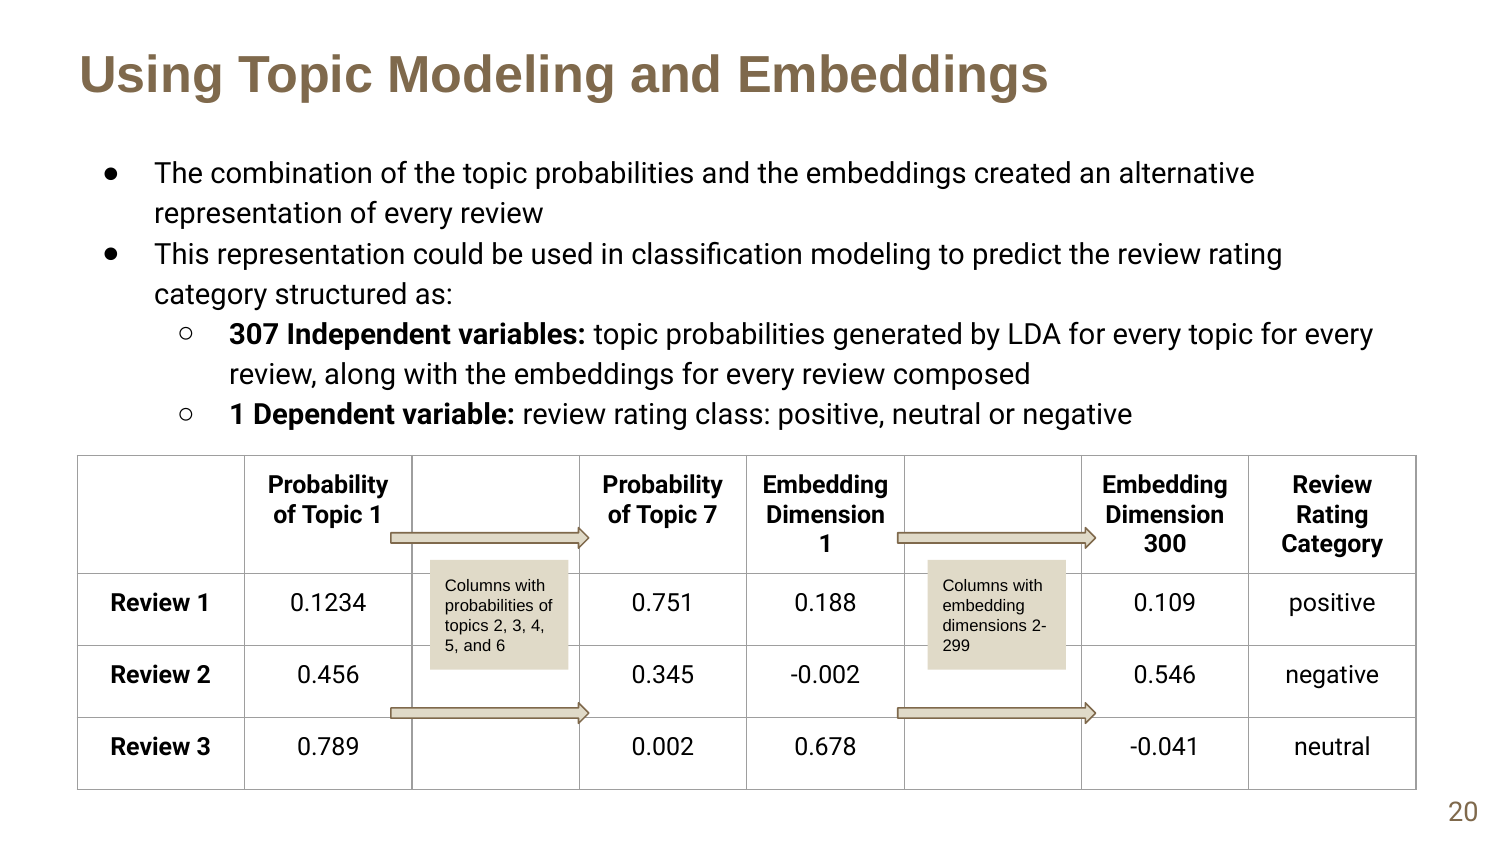

Using Topic Modeling and Embeddings
The combination of the topic probabilities and the embeddings created an alternative representation of every review
This representation could be used in classification modeling to predict the review rating category structured as:
307 Independent variables: topic probabilities generated by LDA for every topic for every review, along with the embeddings for every review composed
1 Dependent variable: review rating class: positive, neutral or negative
|  | Probability of Topic 1 |  | Probability of Topic 7 | Embedding Dimension 1 |  | Embedding Dimension 300 | Review Rating Category |
| --- | --- | --- | --- | --- | --- | --- | --- |
| Review 1 | 0.1234 |  | 0.751 | 0.188 |  | 0.109 | positive |
| Review 2 | 0.456 |  | 0.345 | -0.002 |  | 0.546 | negative |
| Review 3 | 0.789 |  | 0.002 | 0.678 |  | -0.041 | neutral |

Columns with probabilities of topics 2, 3, 4, 5, and 6
Columns with embedding dimensions 2-299

20